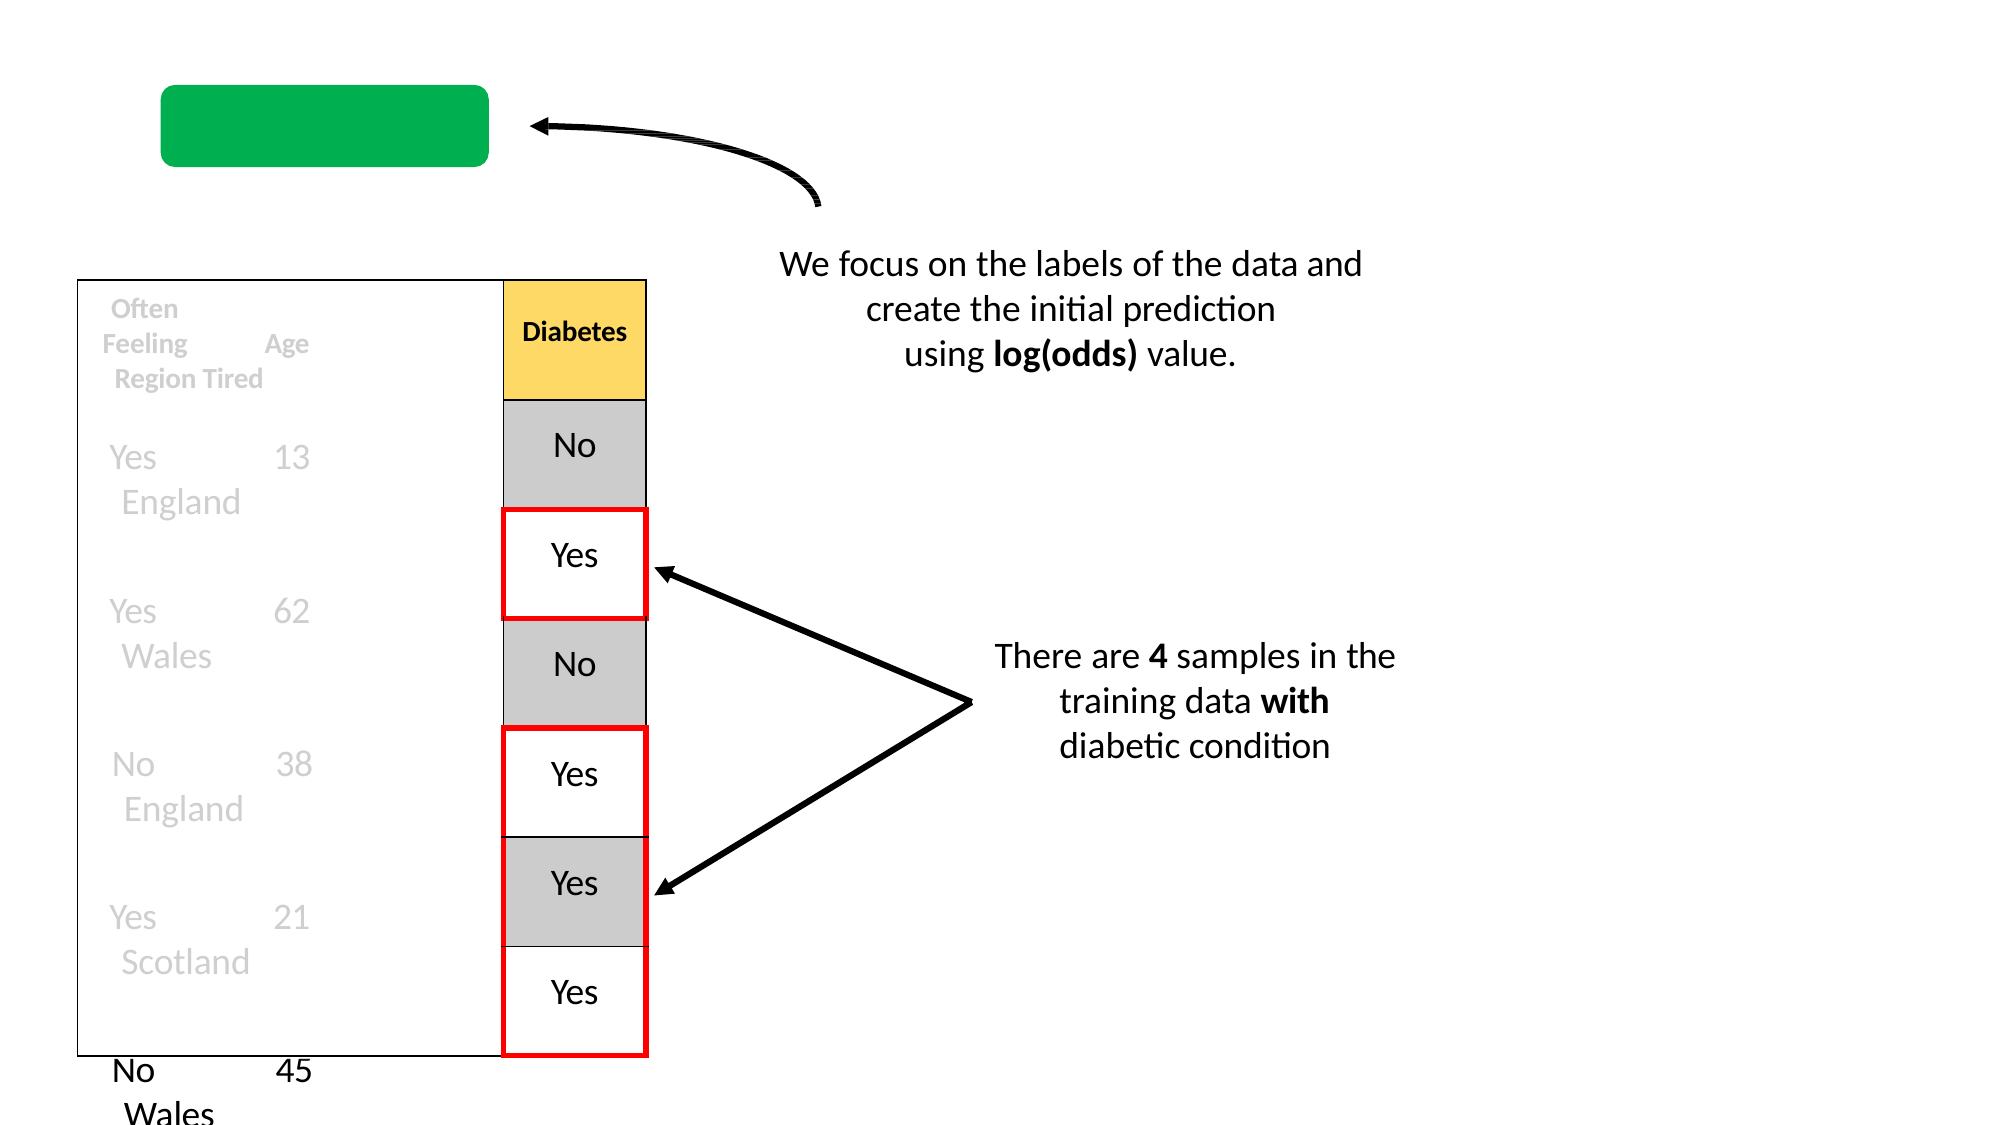

We focus on the labels of the data and create the initial prediction
using log(odds) value.
|  |  |  | Diabetes |
| --- | --- | --- | --- |
|  |  |  | No |
|  |  |  | Yes |
|  |  |  | No |
|  |  |  | Yes |
|  |  |  | Yes |
|  |  |  | Yes |

Often
Feeling	Age	Region Tired

Yes	13	England

Yes	62	Wales

No	38	England

Yes	21	Scotland

No	45	Wales

No	24	England

There are 4 samples in the training data with diabetic condition